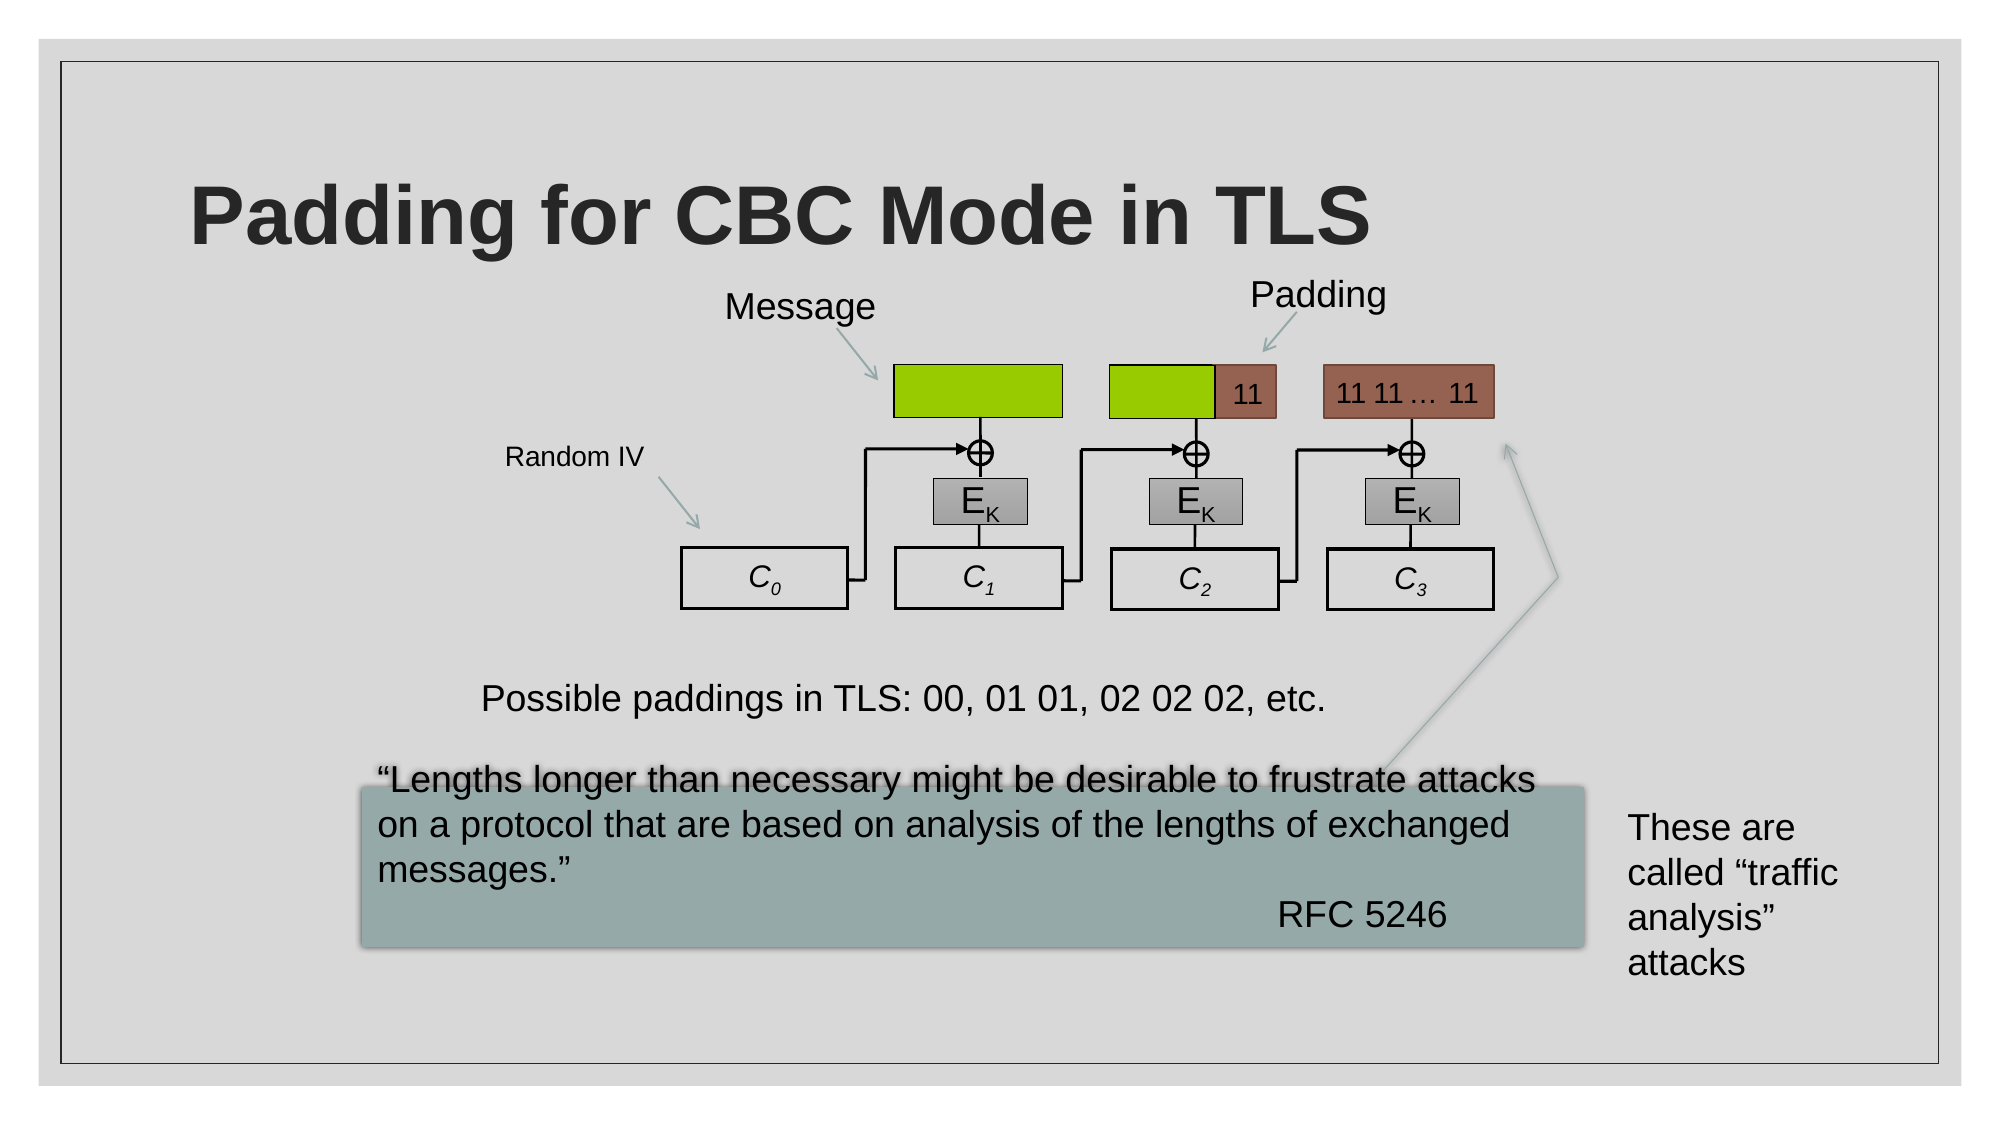

# Padding for CBC Mode in TLS
Padding
Message

11
11
…
11
11

C0
C1

Random IV

EK
EK
EK

C2
C3
Possible paddings in TLS: 00, 01 01, 02 02 02, etc.
“Lengths longer than necessary might be desirable to frustrate attacks on a protocol that are based on analysis of the lengths of exchanged messages.”
						RFC 5246
These are called “traffic analysis” attacks